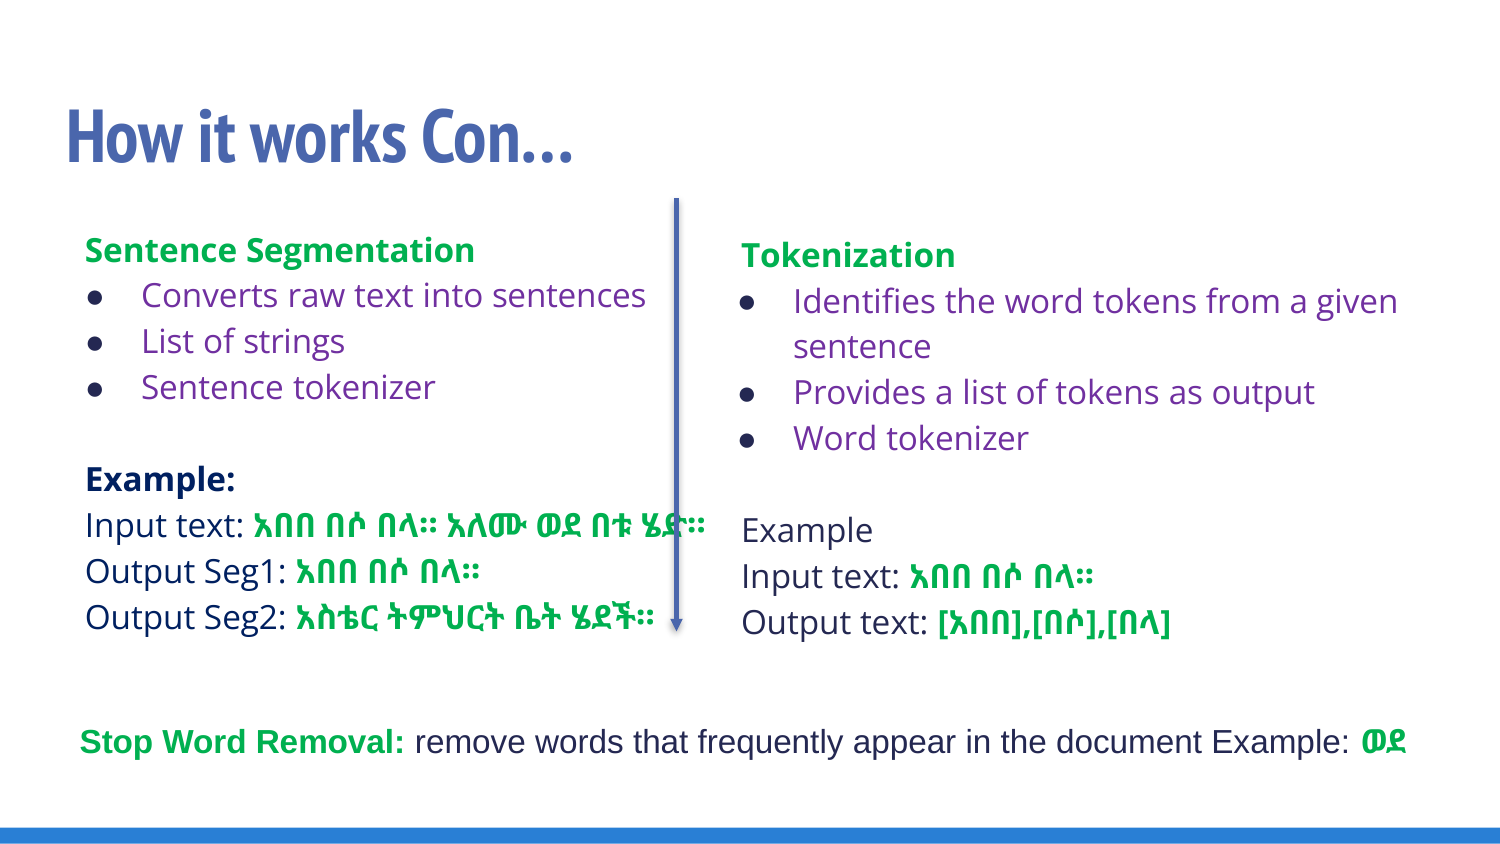

# How it works Con…
Sentence Segmentation
Converts raw text into sentences
List of strings
Sentence tokenizer

Example:
Input text: አበበ በሶ በላ። አለሙ ወደ በቱ ሄድ።
Output Seg1: አበበ በሶ በላ።
Output Seg2: አስቴር ትምህርት ቤት ሄደች።
Tokenization
Identifies the word tokens from a given sentence
Provides a list of tokens as output
Word tokenizer

Example
Input text: አበበ በሶ በላ።
Output text: [አበበ],[በሶ],[በላ]
Stop Word Removal: remove words that frequently appear in the document Example: ወደ